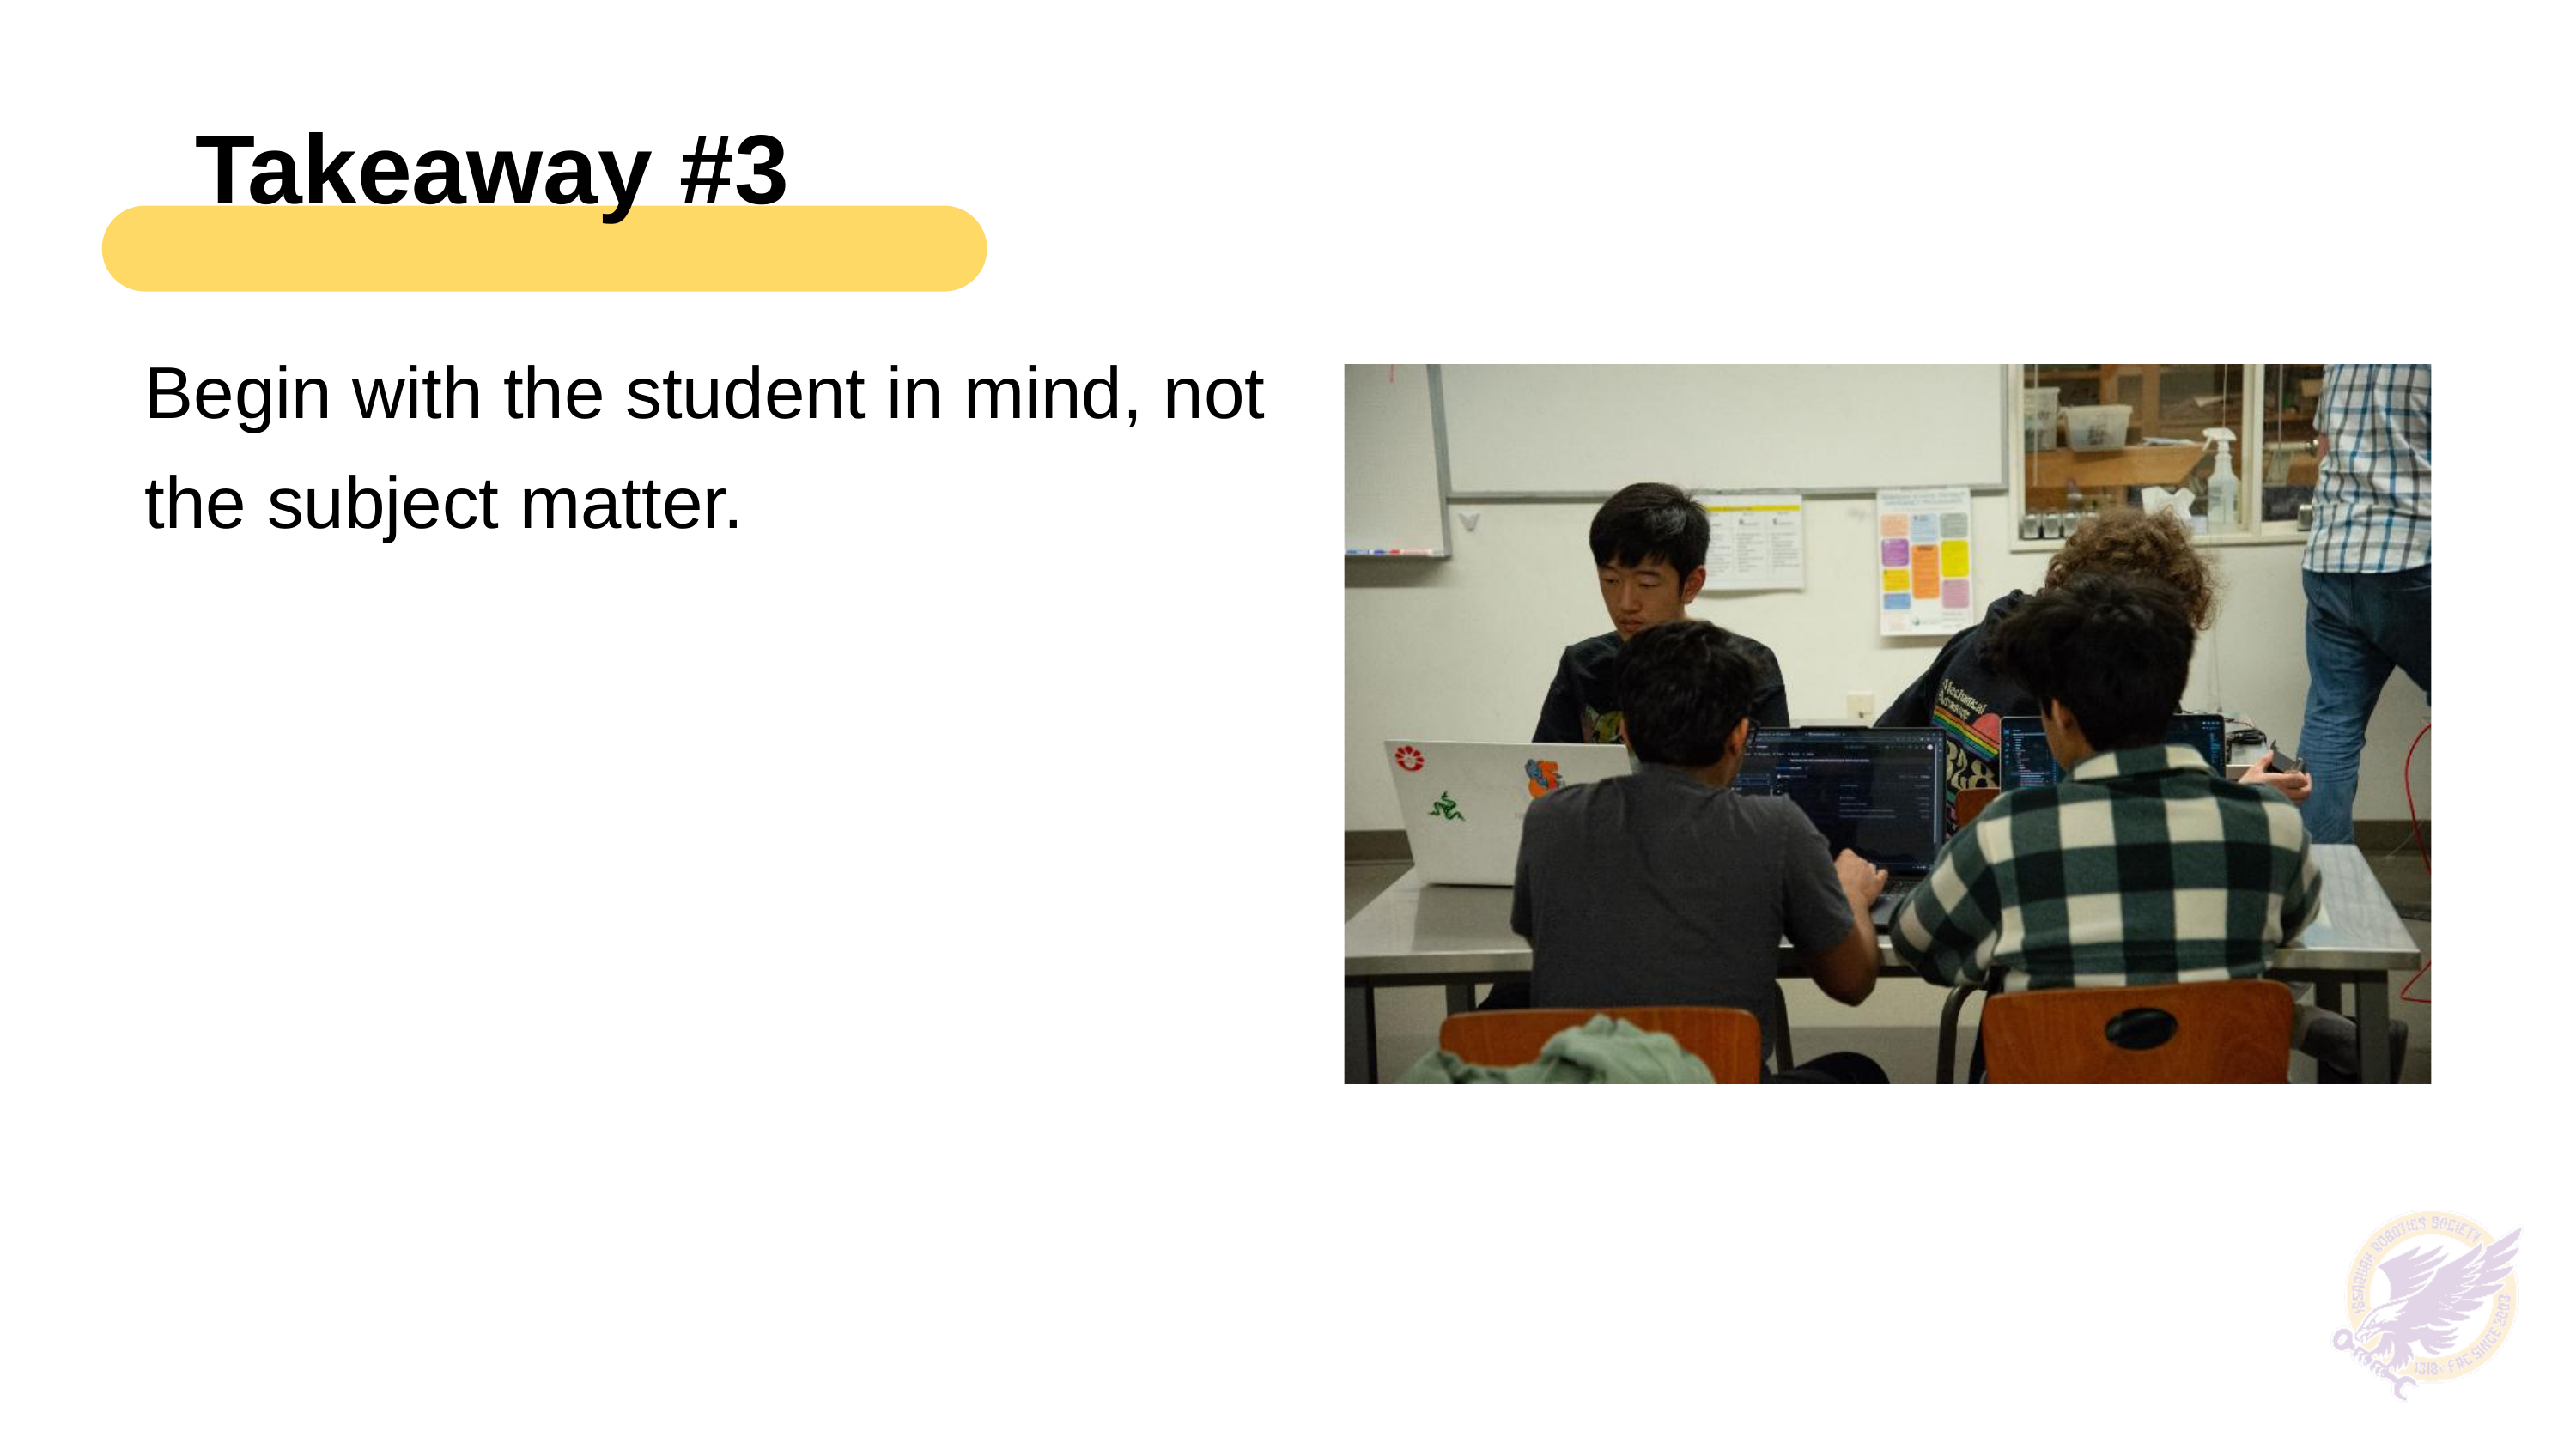

Takeaway #3

Begin with the student in mind, not the subject matter.